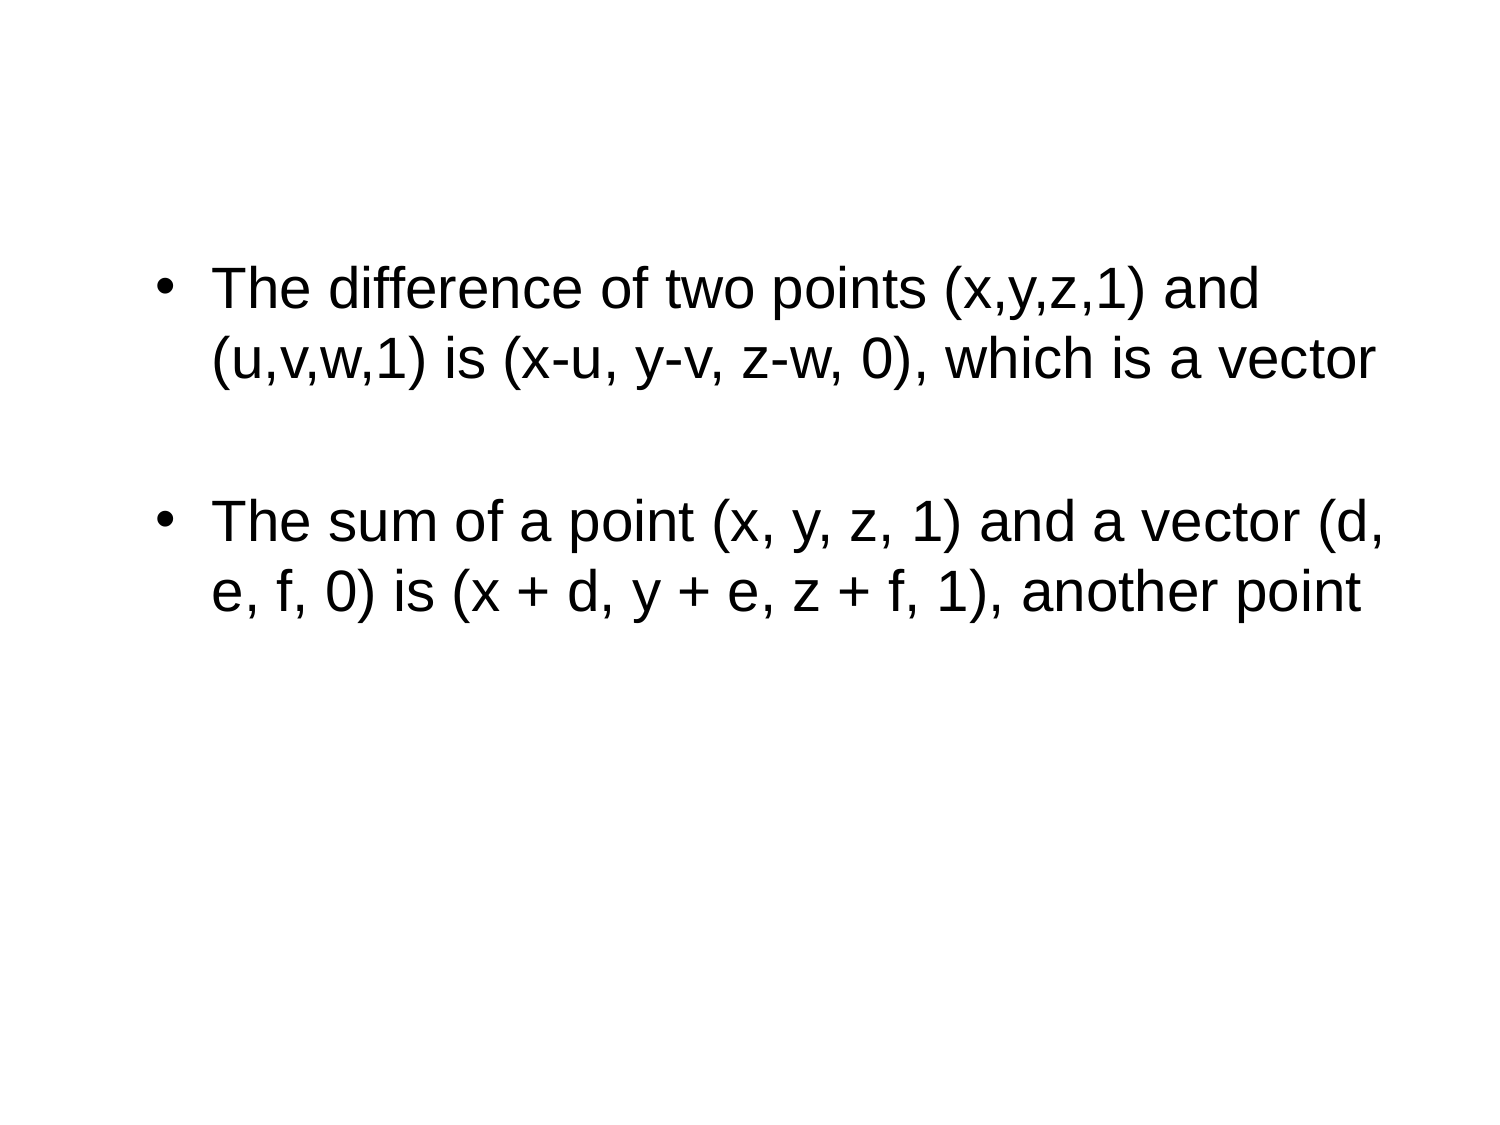

The difference of two points (x,y,z,1) and (u,v,w,1) is (x-u, y-v, z-w, 0), which is a vector

The sum of a point (x, y, z, 1) and a vector (d, e, f, 0) is (x + d, y + e, z + f, 1), another point